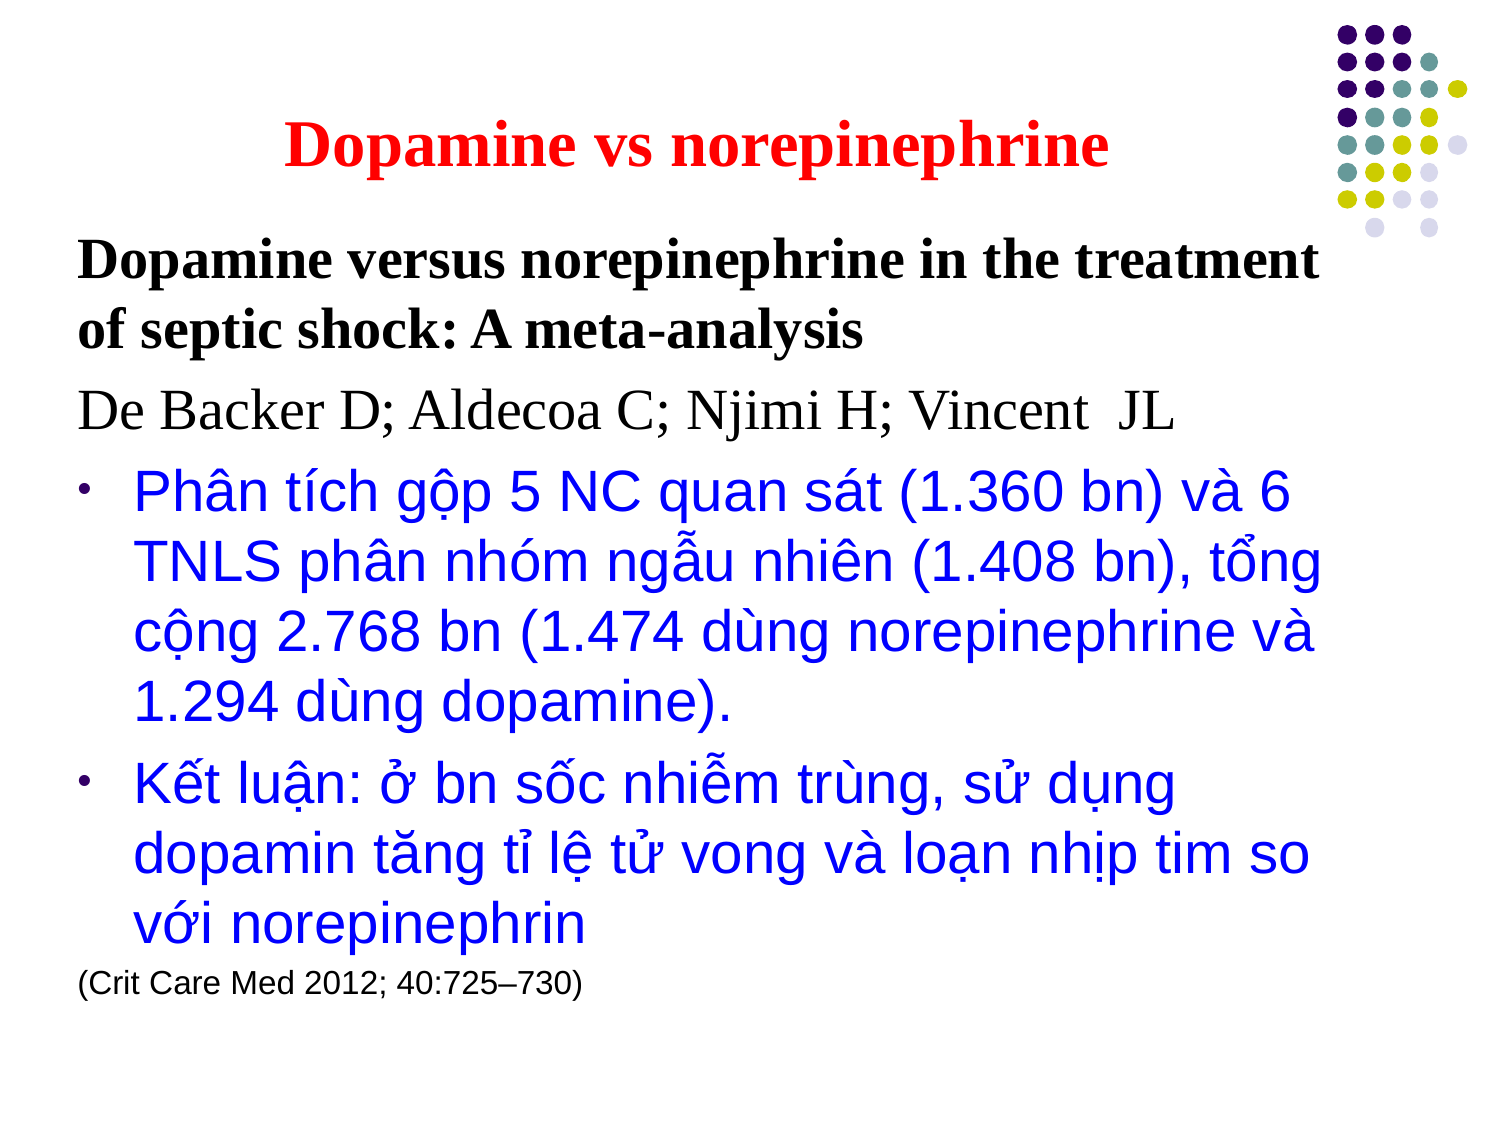

# Dopamine vs norepinephrine
Dopamine versus norepinephrine in the treatment of septic shock: A meta-analysis
De Backer D; Aldecoa C; Njimi H; Vincent  JL
Phân tích gộp 5 NC quan sát (1.360 bn) và 6 TNLS phân nhóm ngẫu nhiên (1.408 bn), tổng cộng 2.768 bn (1.474 dùng norepinephrine và 1.294 dùng dopamine).
Kết luận: ở bn sốc nhiễm trùng, sử dụng dopamin tăng tỉ lệ tử vong và loạn nhịp tim so với norepinephrin
(Crit Care Med 2012; 40:725–730)